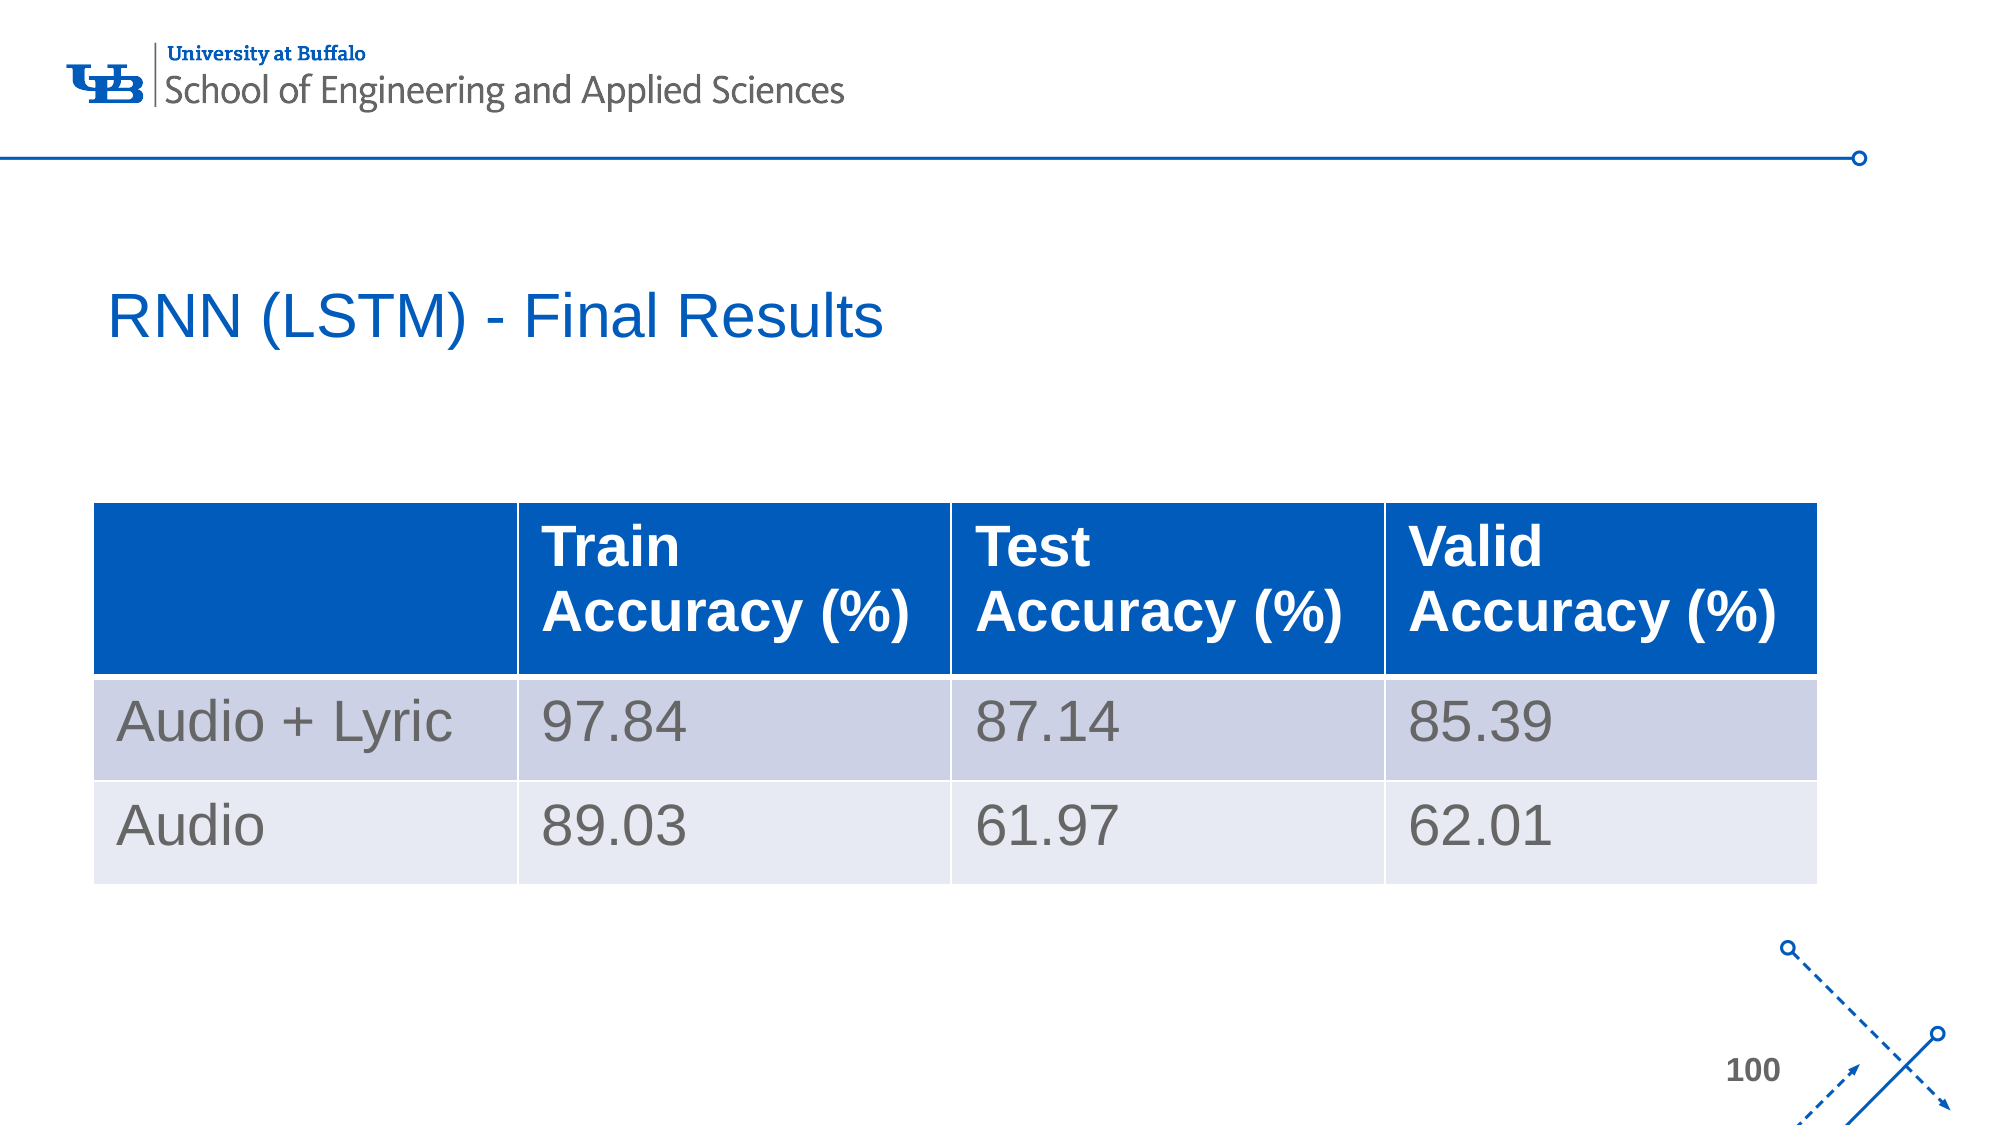

# RNN (LSTM) - Final Results
|  | Train Accuracy (%) | Test Accuracy (%) | Valid Accuracy (%) |
| --- | --- | --- | --- |
| Audio + Lyric | 97.84 | 87.14 | 85.39 |
| Audio | 89.03 | 61.97 | 62.01 |